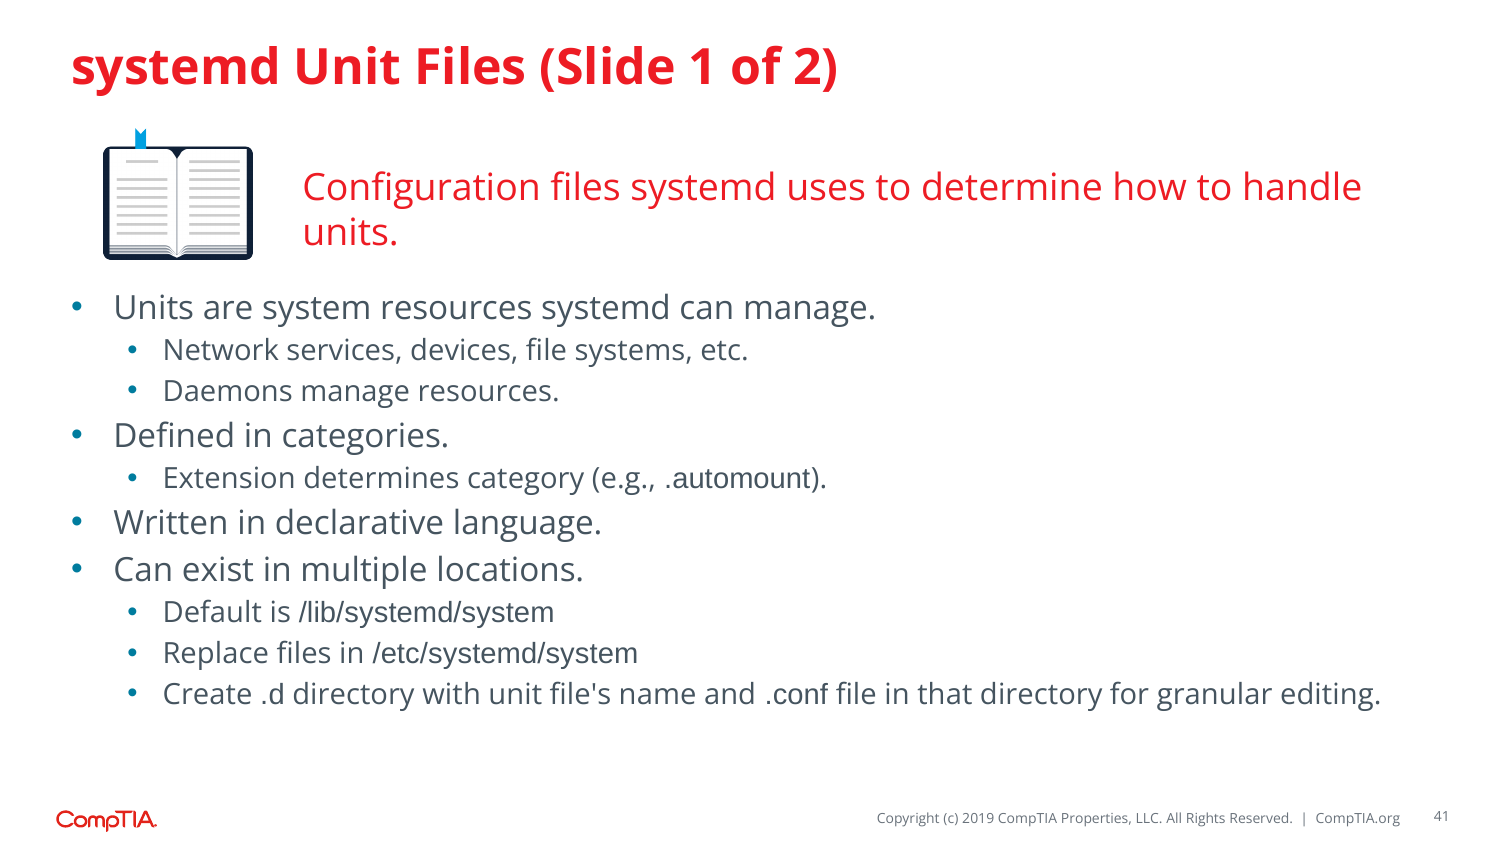

# systemd Unit Files (Slide 1 of 2)
Configuration files systemd uses to determine how to handle units.
Units are system resources systemd can manage.
Network services, devices, file systems, etc.
Daemons manage resources.
Defined in categories.
Extension determines category (e.g., .automount).
Written in declarative language.
Can exist in multiple locations.
Default is /lib/systemd/system
Replace files in /etc/systemd/system
Create .d directory with unit file's name and .conf file in that directory for granular editing.
41